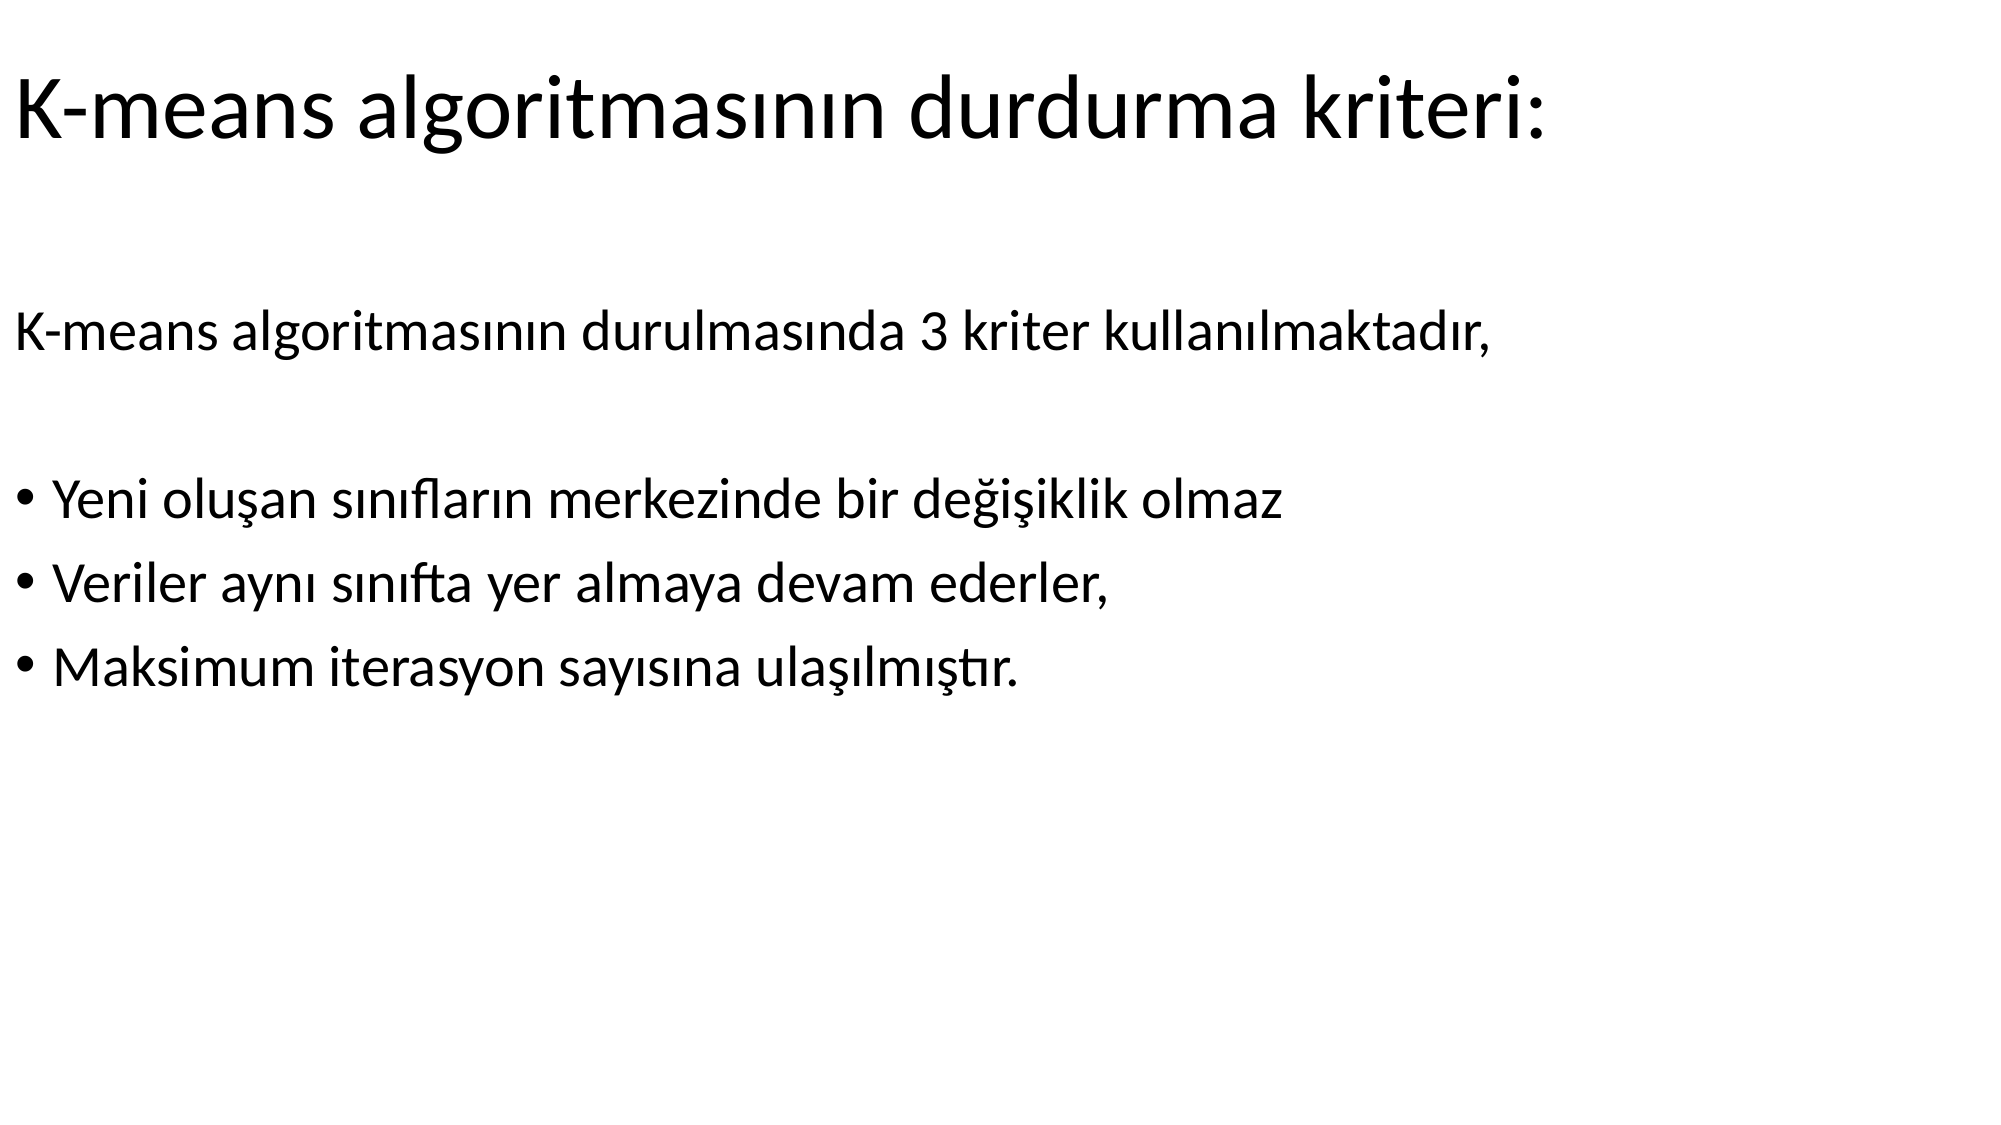

# K-means algoritmasının durdurma kriteri:
K-means algoritmasının durulmasında 3 kriter kullanılmaktadır,

Yeni oluşan sınıfların merkezinde bir değişiklik olmaz
Veriler aynı sınıfta yer almaya devam ederler,
Maksimum iterasyon sayısına ulaşılmıştır.